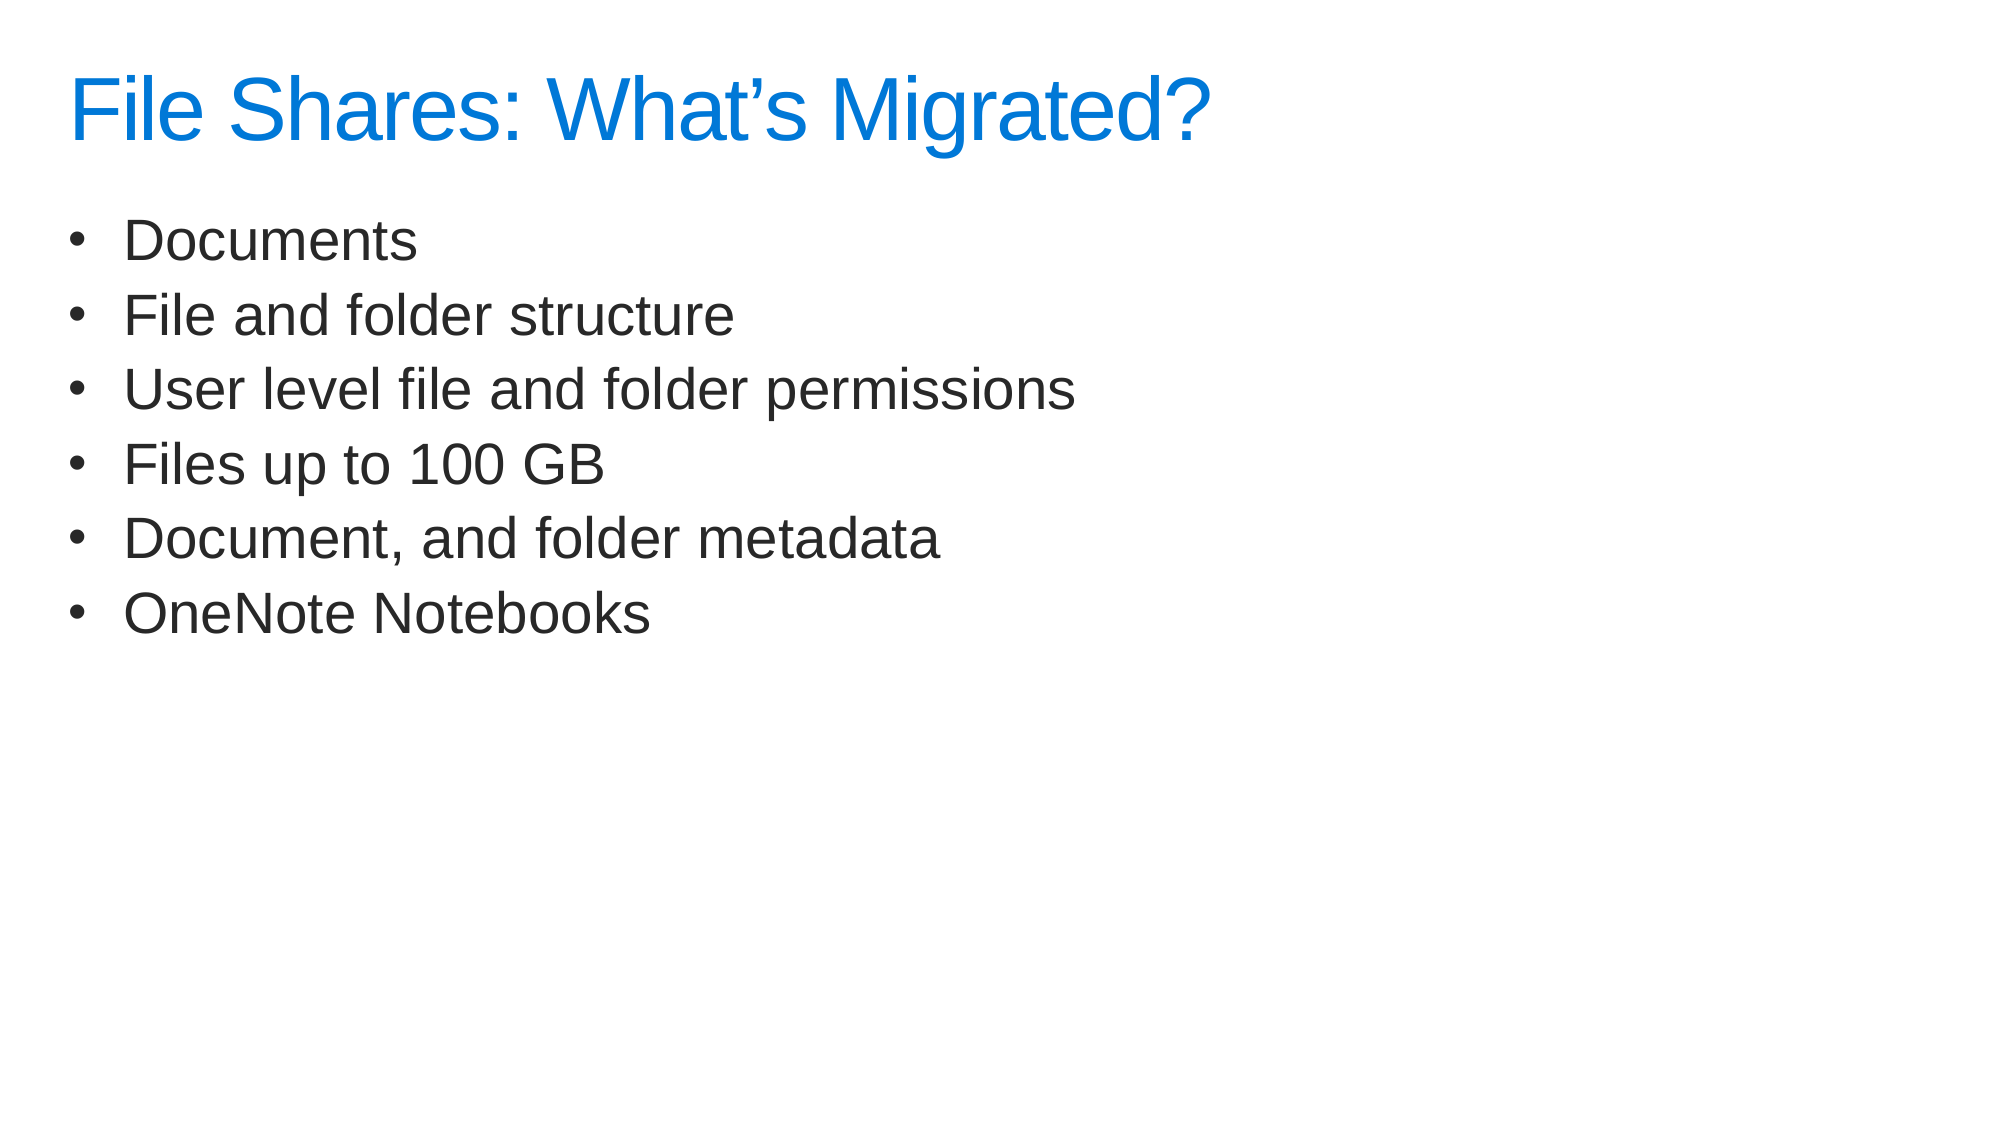

# File Shares: What’s Migrated?
Documents
File and folder structure
User level file and folder permissions
Files up to 100 GB
Document, and folder metadata
OneNote Notebooks